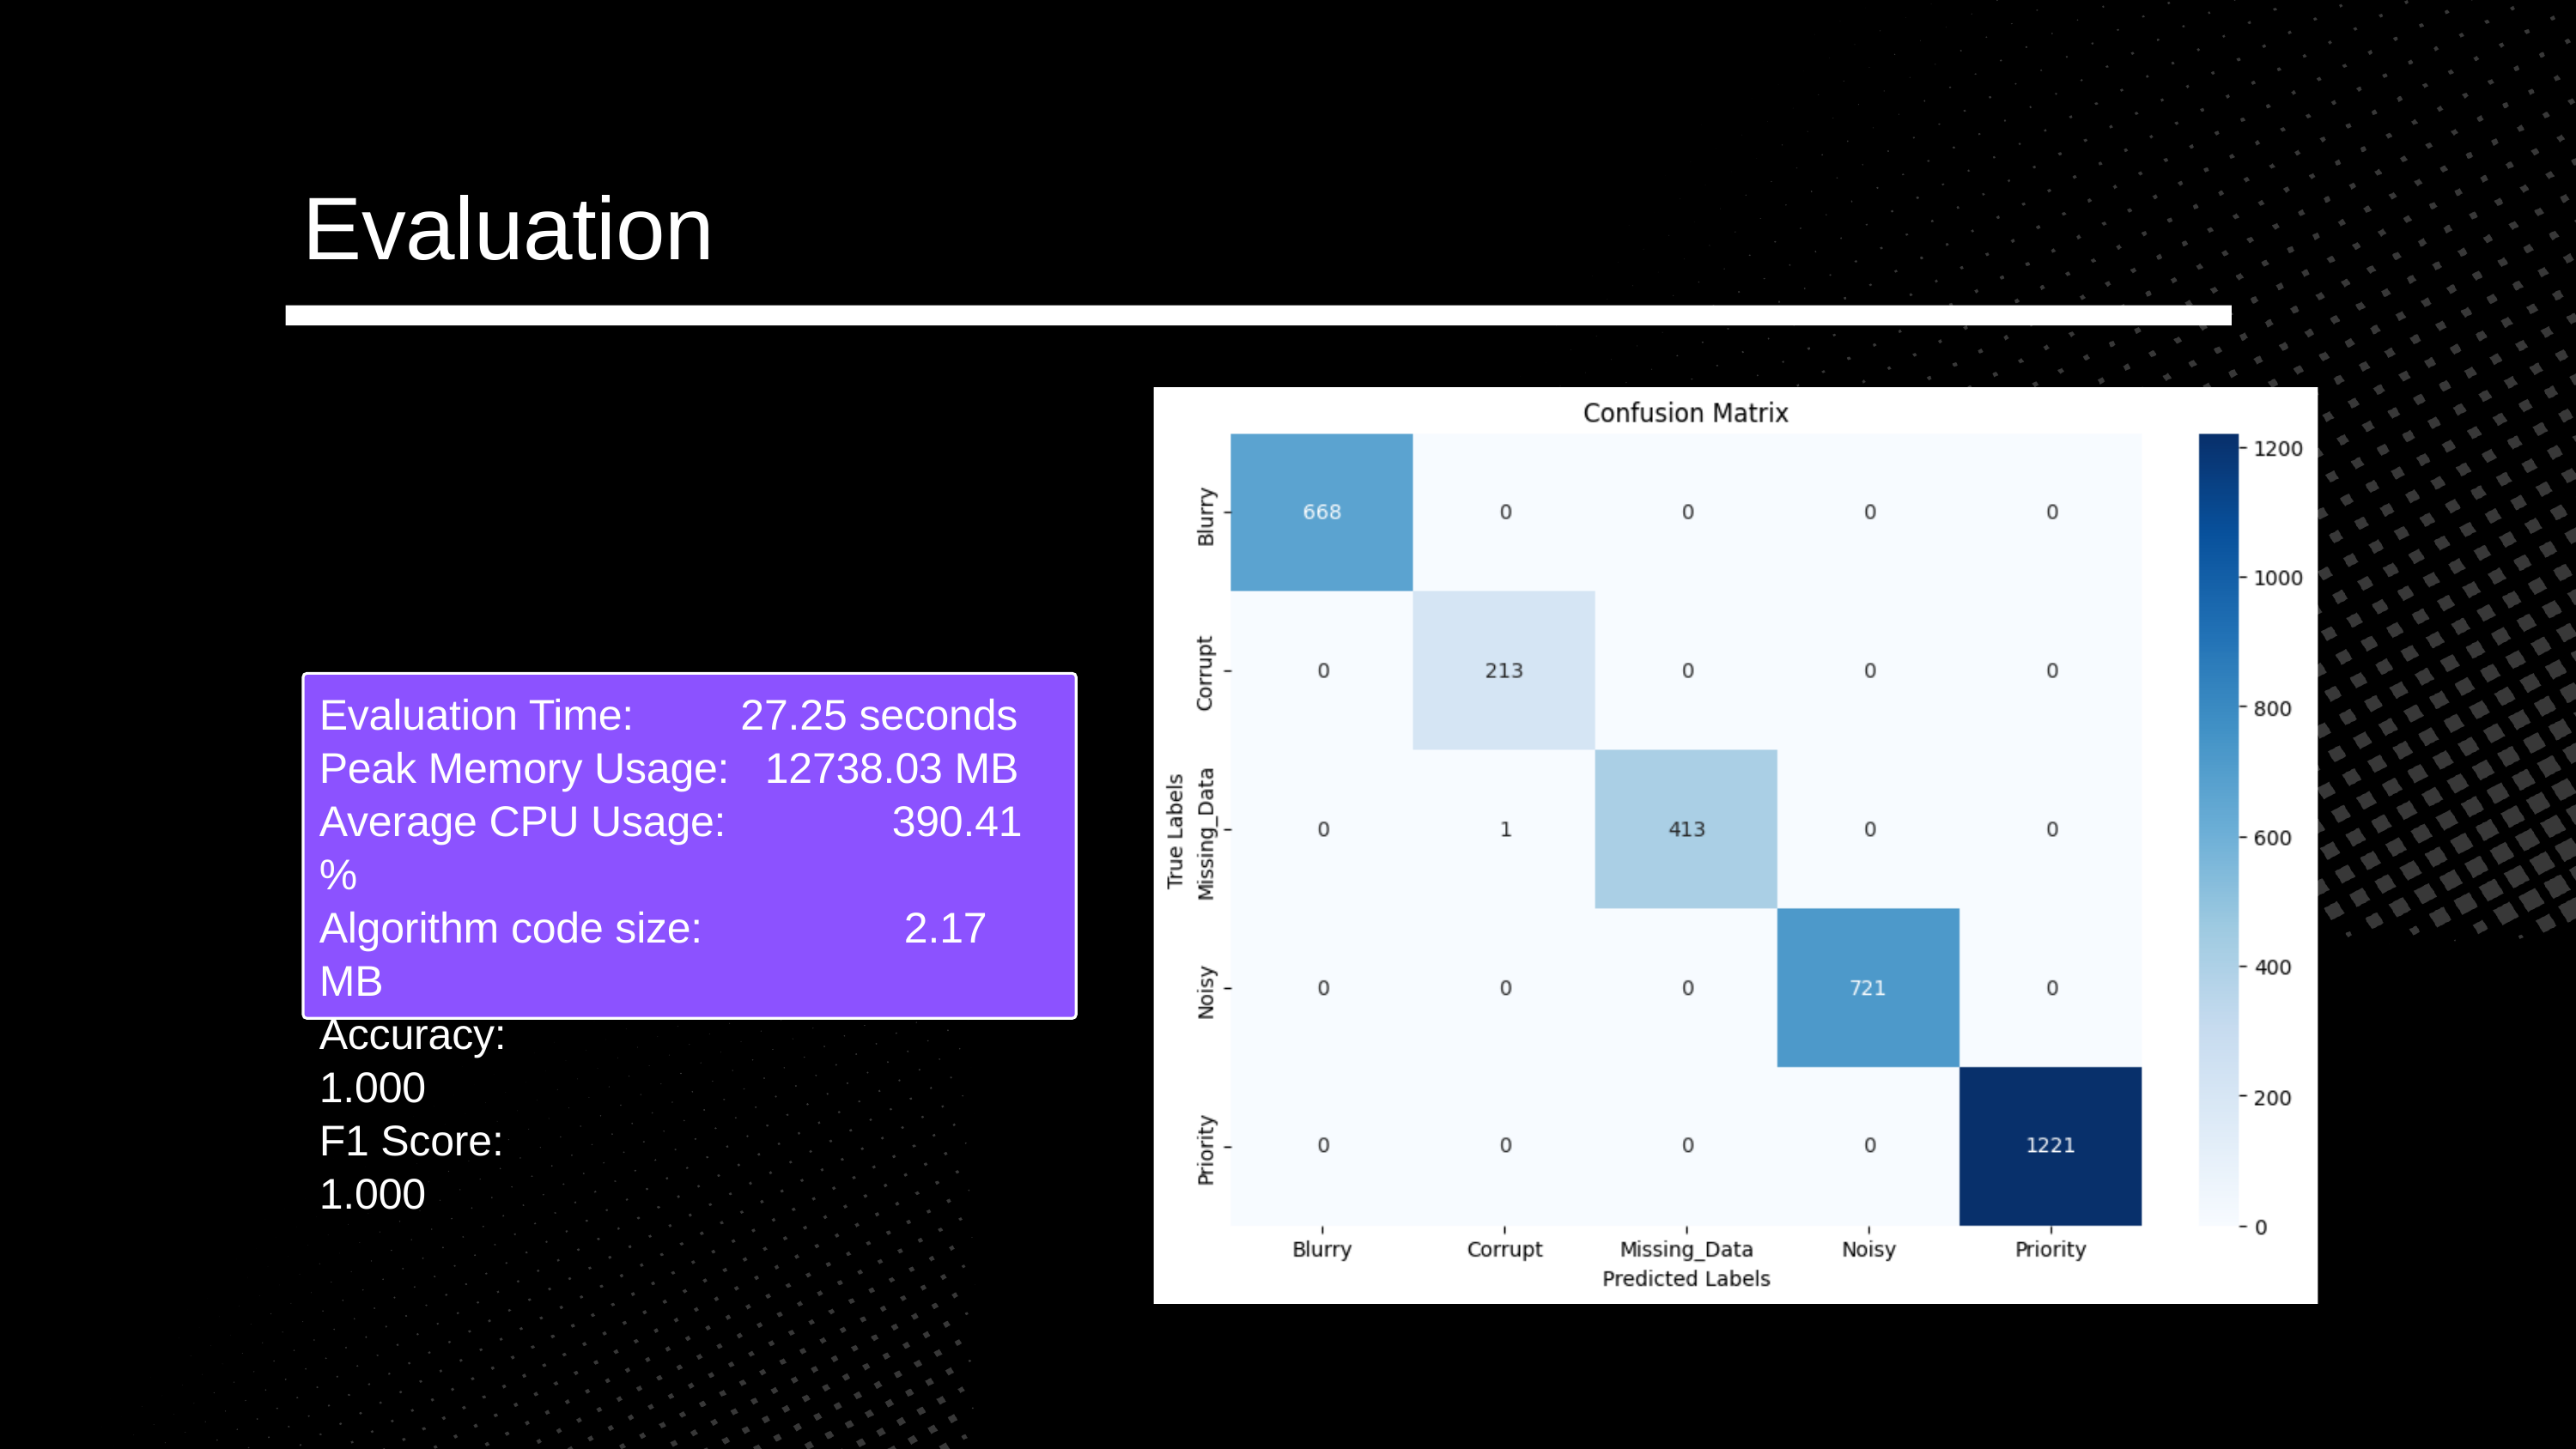

Evaluation

Evaluation Time:         27.25 seconds
Peak Memory Usage:   12738.03 MB
Average CPU Usage:              390.41 %
Algorithm code size:                 2.17 MB
Accuracy:                                           1.000
F1 Score:                                             1.000